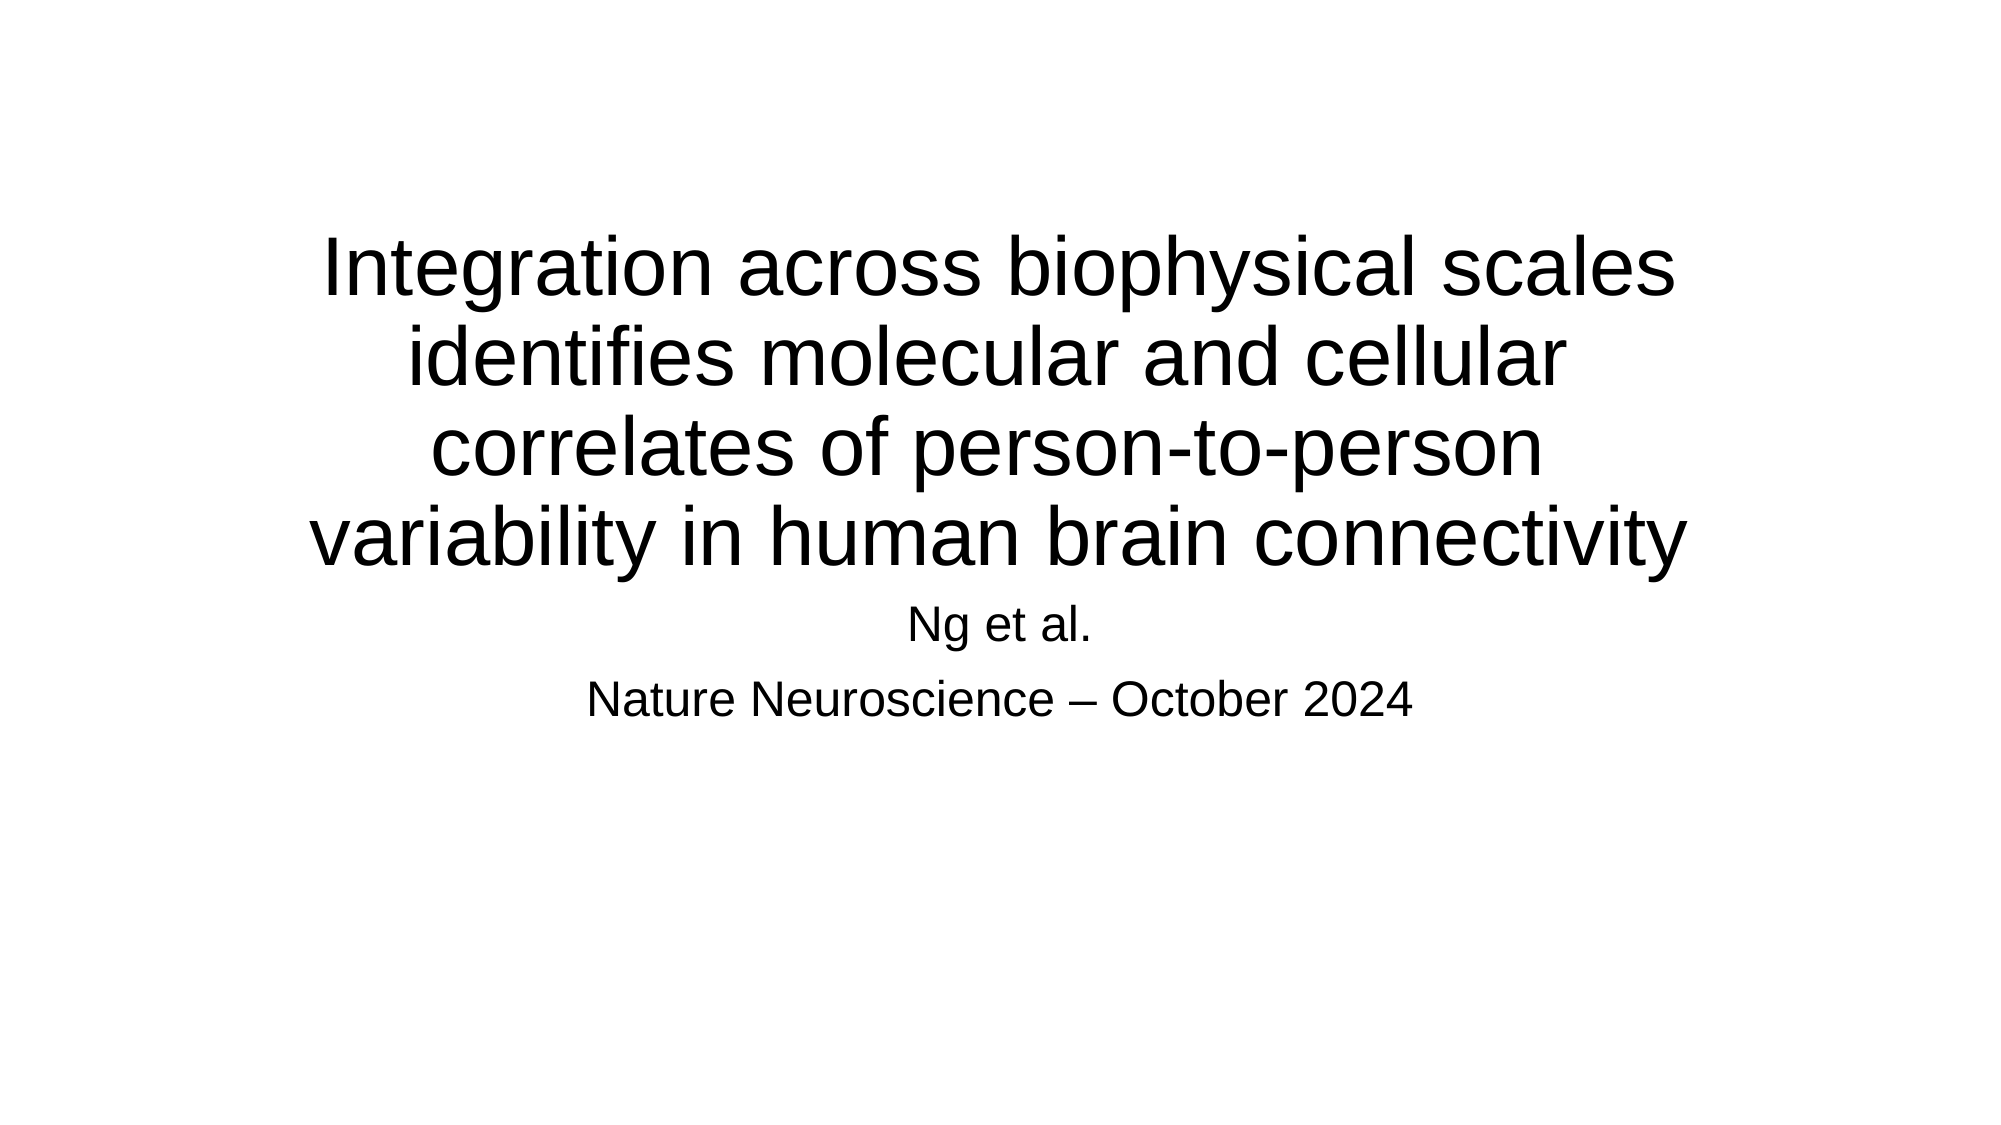

# Integration across biophysical scales identifies molecular and cellular correlates of person-to-person variability in human brain connectivity
Ng et al.
Nature Neuroscience – October 2024